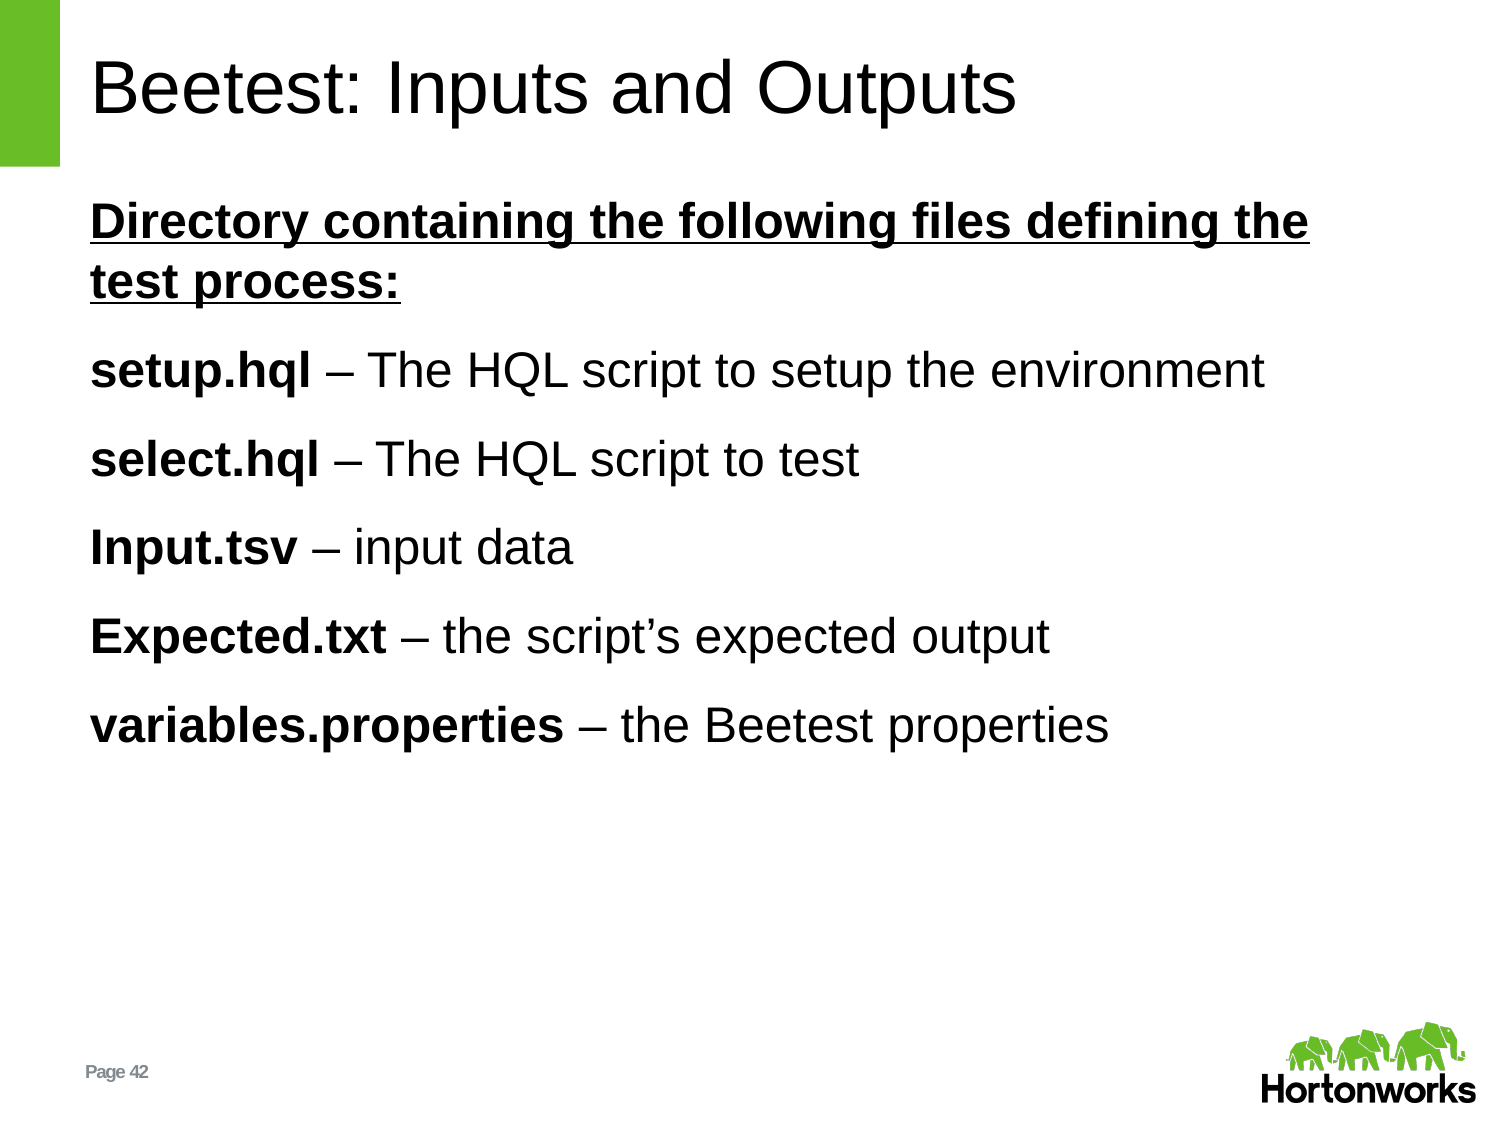

# Beetest: Inputs and Outputs
Directory containing the following files defining the test process:
setup.hql – The HQL script to setup the environment
select.hql – The HQL script to test
Input.tsv – input data
Expected.txt – the script’s expected output
variables.properties – the Beetest properties